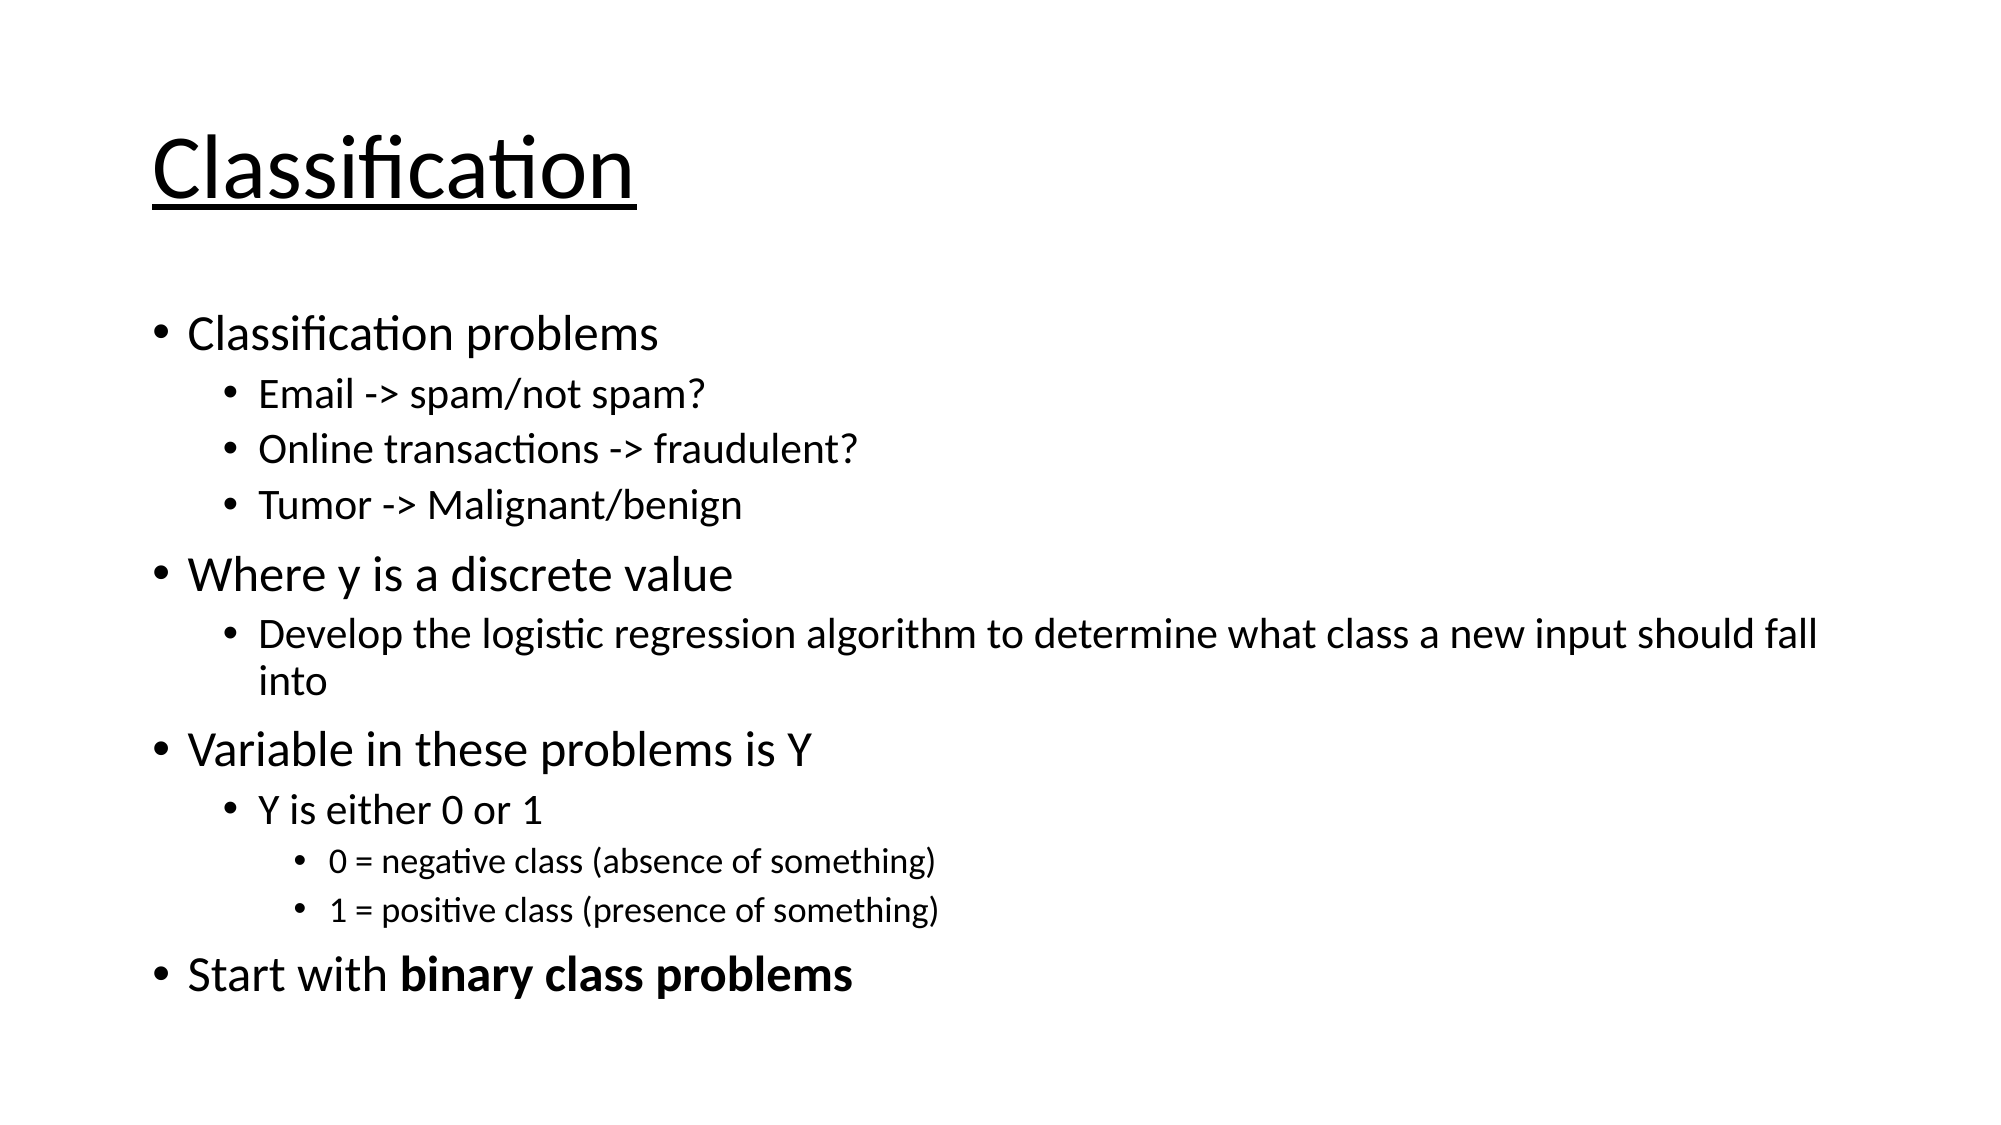

# Classification
Classification problems
Email -> spam/not spam?
Online transactions -> fraudulent?
Tumor -> Malignant/benign
Where y is a discrete value
Develop the logistic regression algorithm to determine what class a new input should fall into
Variable in these problems is Y
Y is either 0 or 1
0 = negative class (absence of something)
1 = positive class (presence of something)
Start with binary class problems